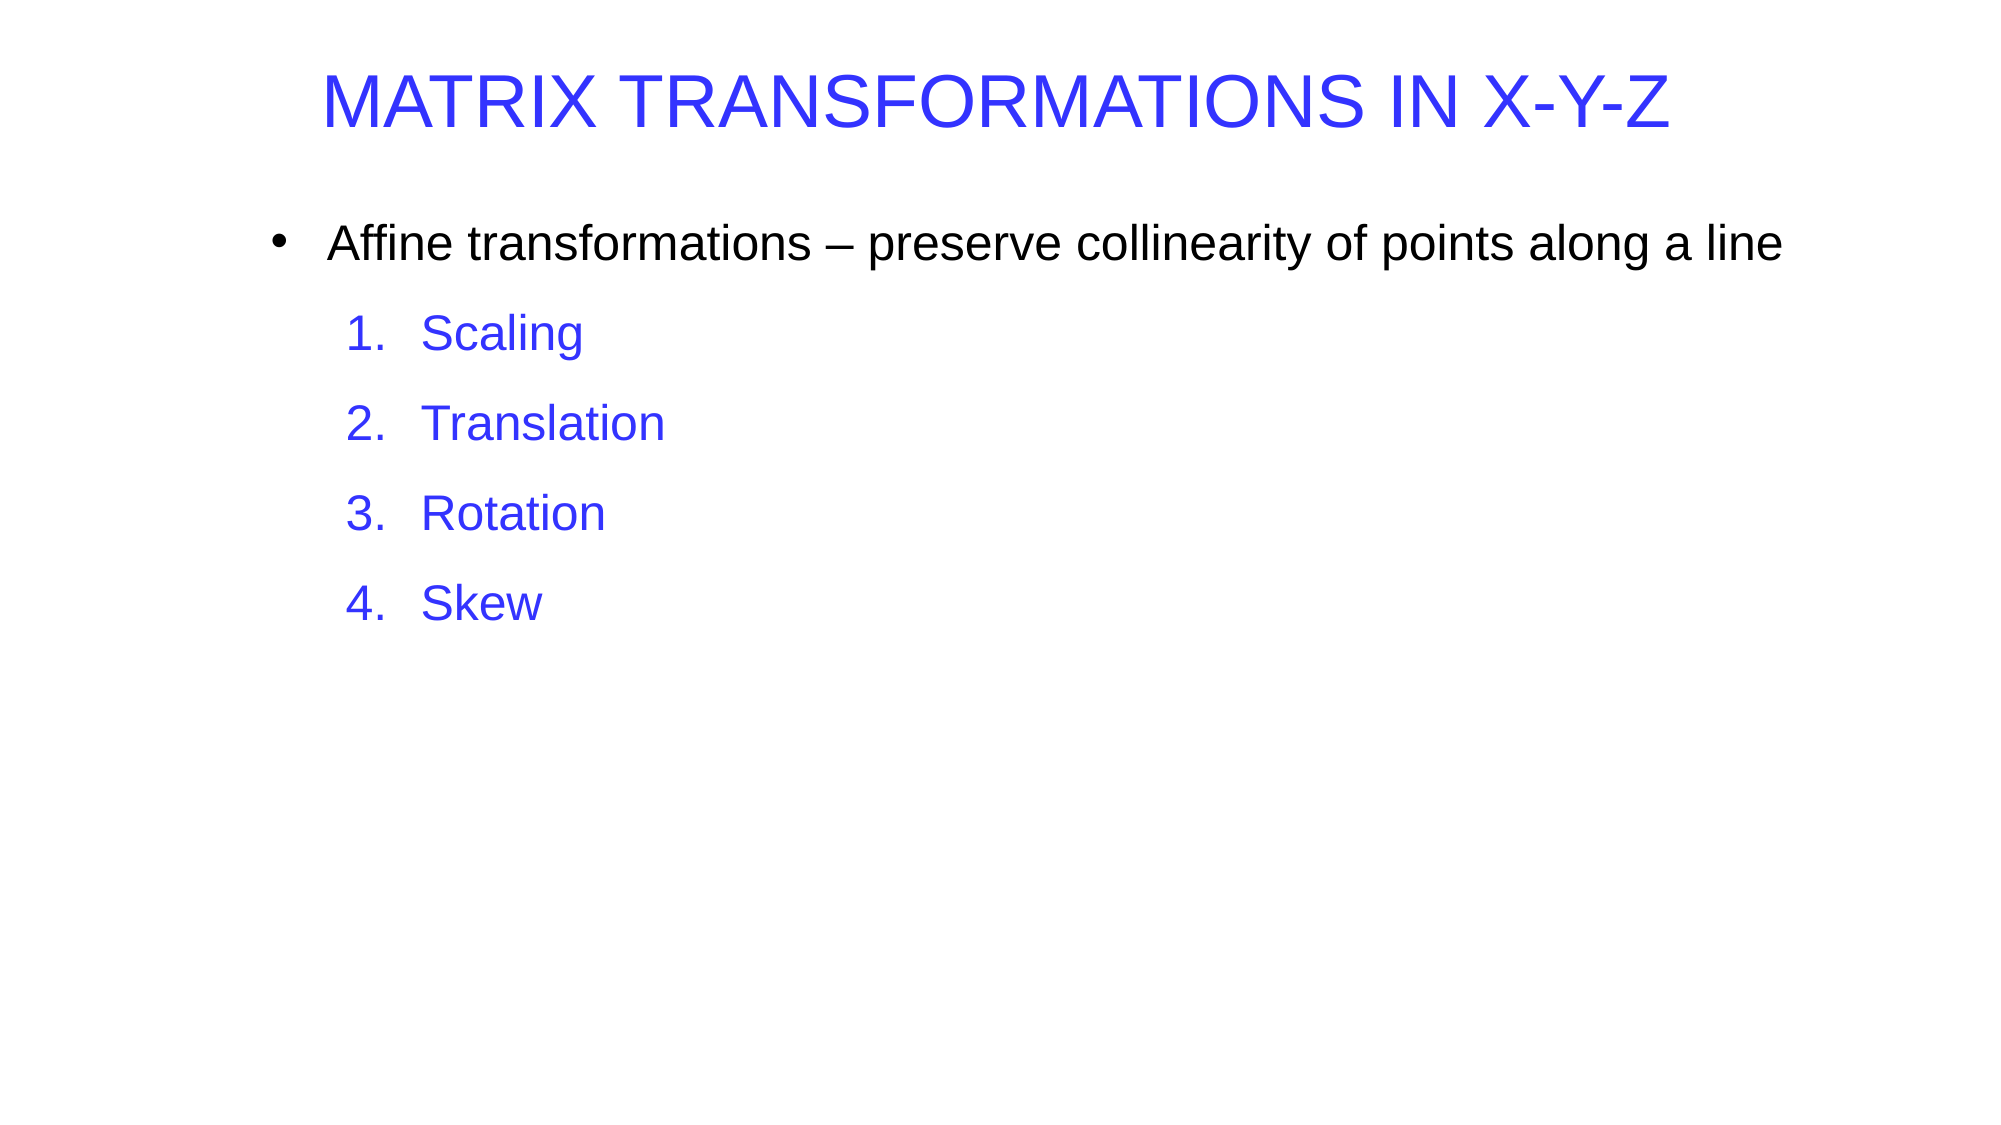

MATRIX TRANSFORMATIONS IN X-Y-Z
Affine transformations – preserve collinearity of points along a line
Scaling
Translation
Rotation
Skew